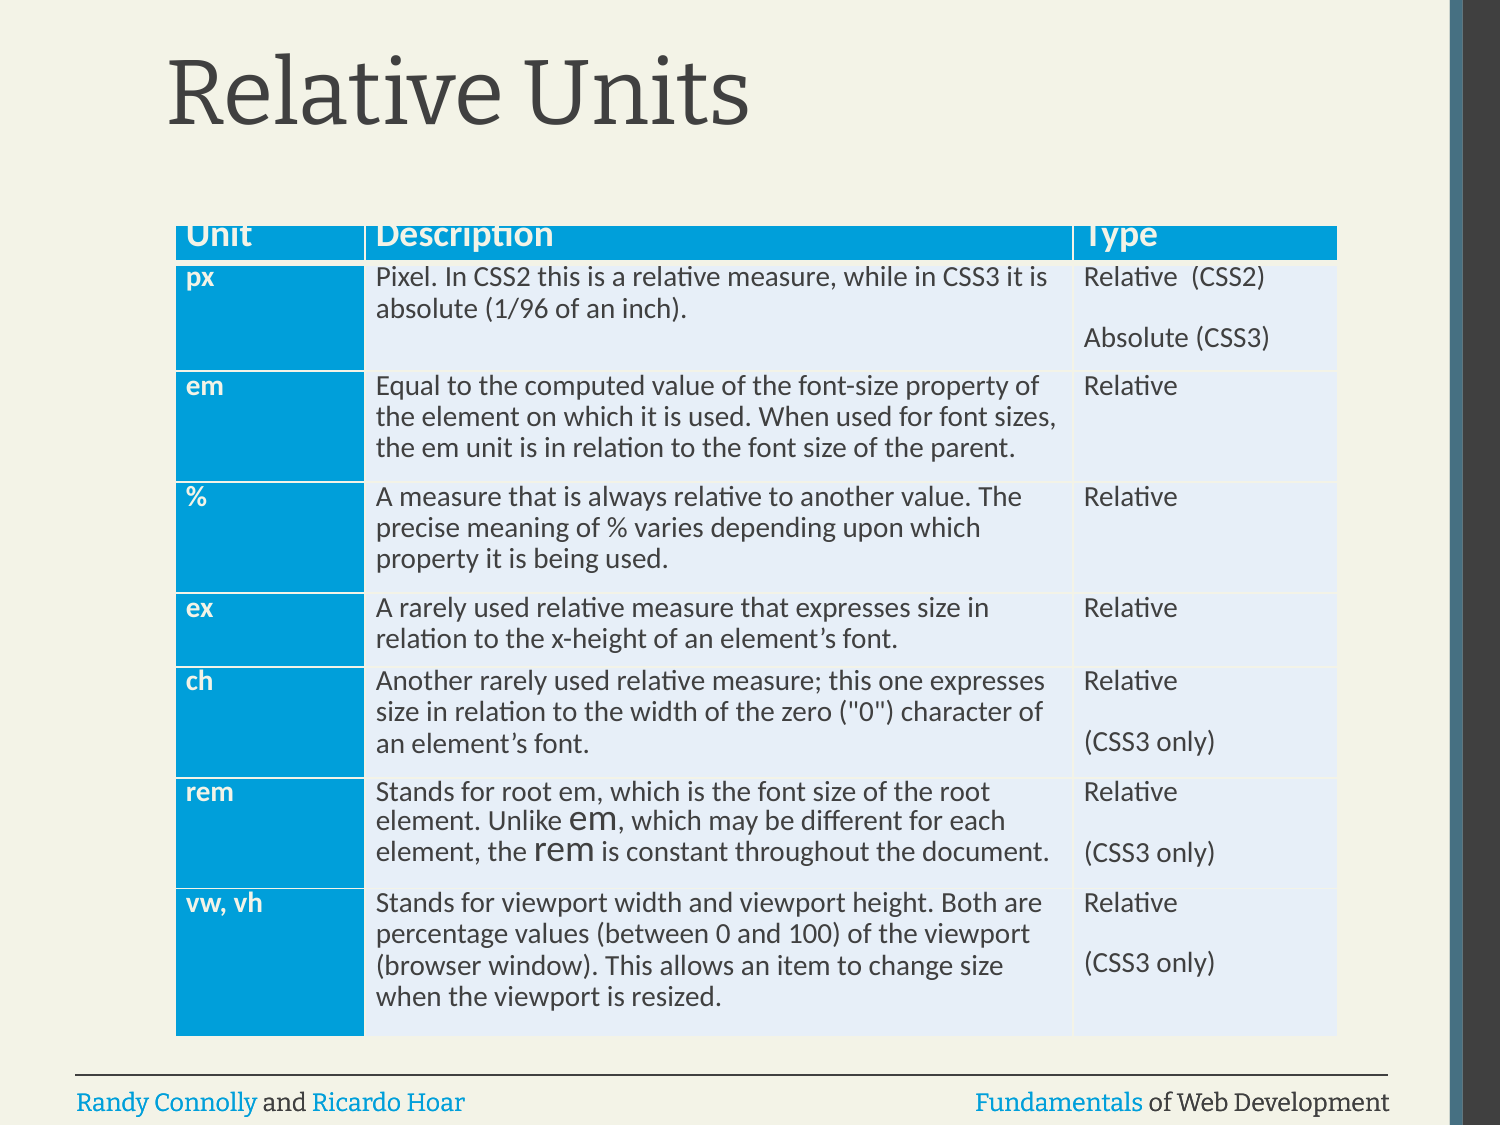

# Relative Units
| Unit | Description | Type |
| --- | --- | --- |
| px | Pixel. In CSS2 this is a relative measure, while in CSS3 it is absolute (1/96 of an inch). | Relative (CSS2) Absolute (CSS3) |
| em | Equal to the computed value of the font-size property of the element on which it is used. When used for font sizes, the em unit is in relation to the font size of the parent. | Relative |
| % | A measure that is always relative to another value. The precise meaning of % varies depending upon which property it is being used. | Relative |
| ex | A rarely used relative measure that expresses size in relation to the x-height of an element’s font. | Relative |
| ch | Another rarely used relative measure; this one expresses size in relation to the width of the zero ("0") character of an element’s font. | Relative (CSS3 only) |
| rem | Stands for root em, which is the font size of the root element. Unlike em, which may be different for each element, the rem is constant throughout the document. | Relative (CSS3 only) |
| vw, vh | Stands for viewport width and viewport height. Both are percentage values (between 0 and 100) of the viewport (browser window). This allows an item to change size when the viewport is resized. | Relative (CSS3 only) |